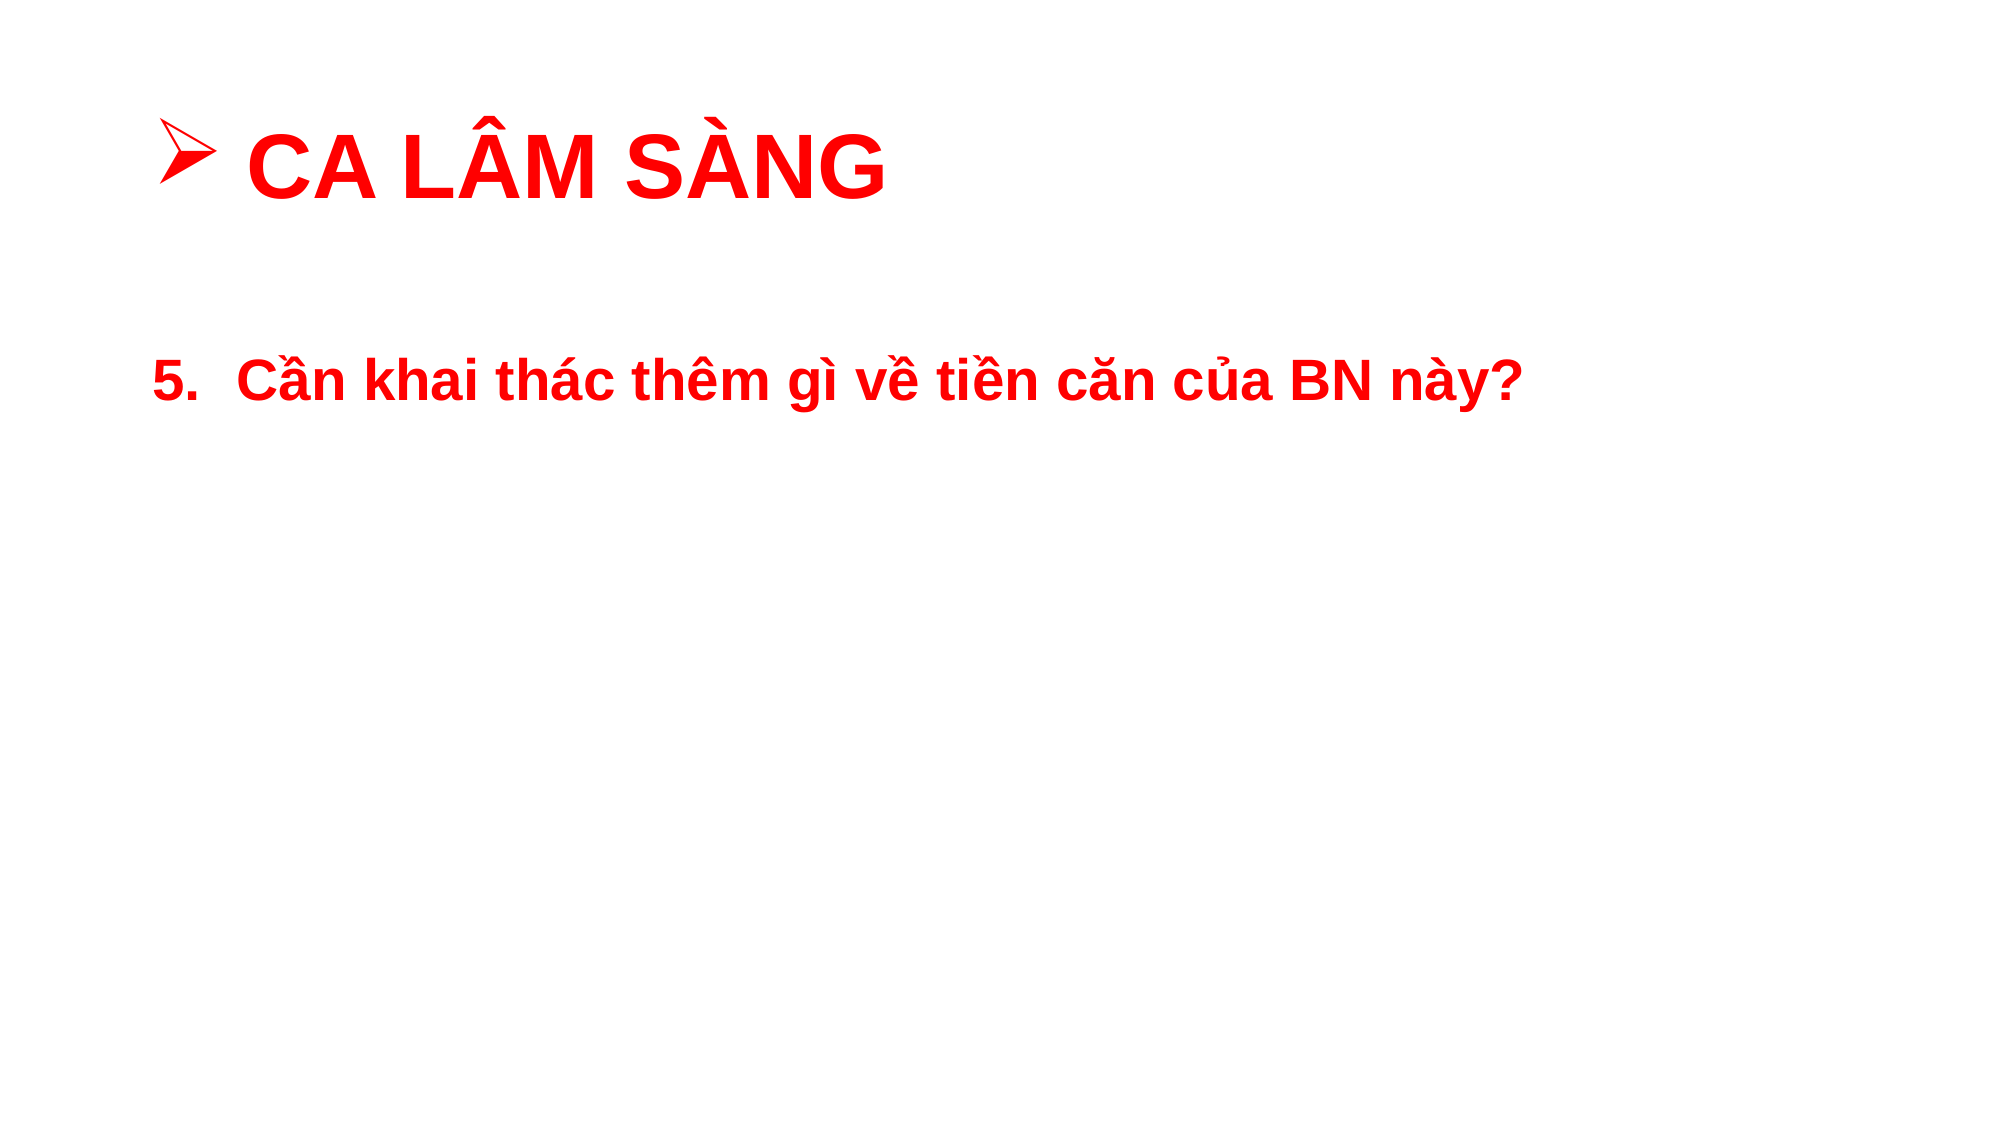

# CA LÂM SÀNG
Cần khai thác thêm gì về tiền căn của BN này?